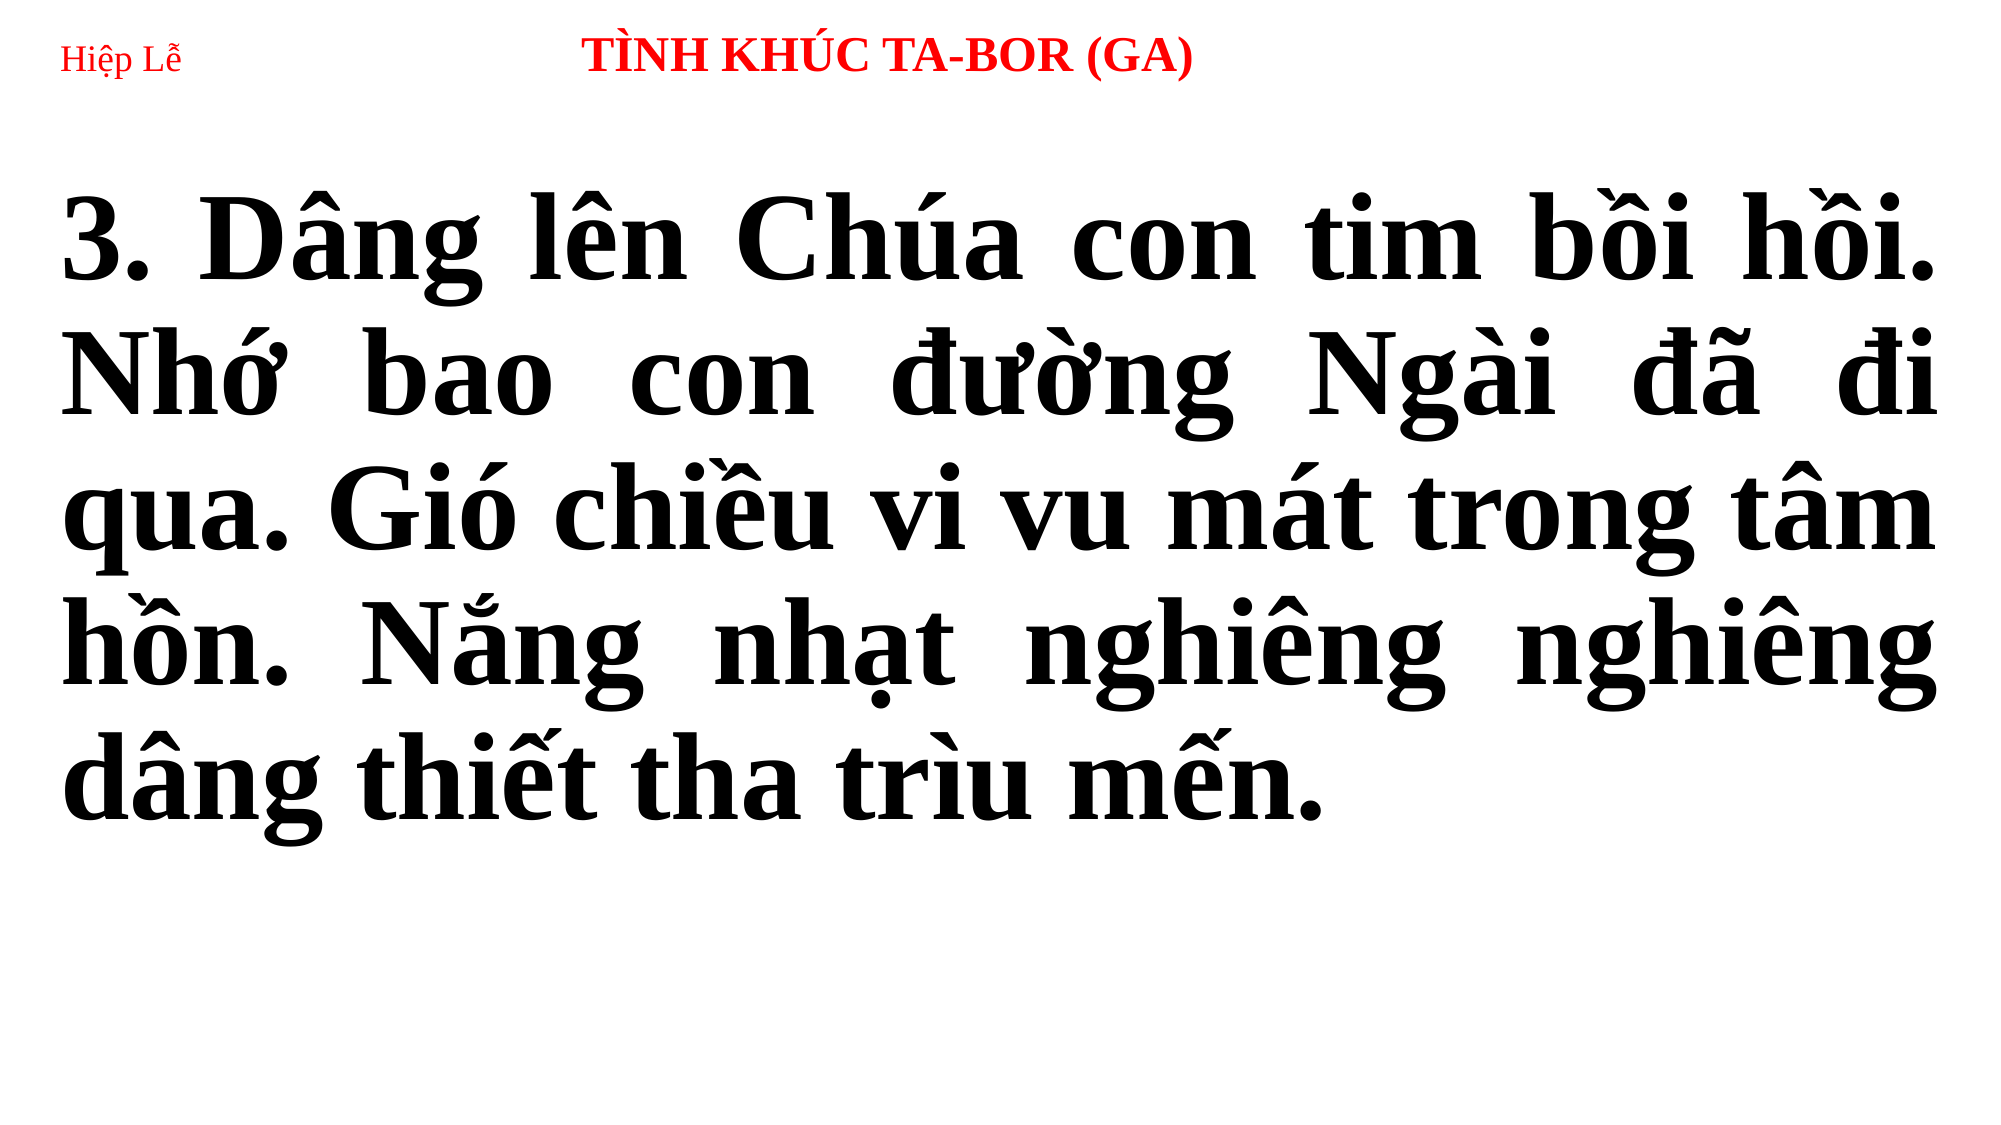

# Hiệp Lễ                                          TÌNH KHÚC TA-BOR (GA)
3. Dâng lên Chúa con tim bồi hồi. Nhớ bao con đường Ngài đã đi qua. Gió chiều vi vu mát trong tâm hồn. Nắng nhạt nghiêng nghiêng dâng thiết tha trìu mến.